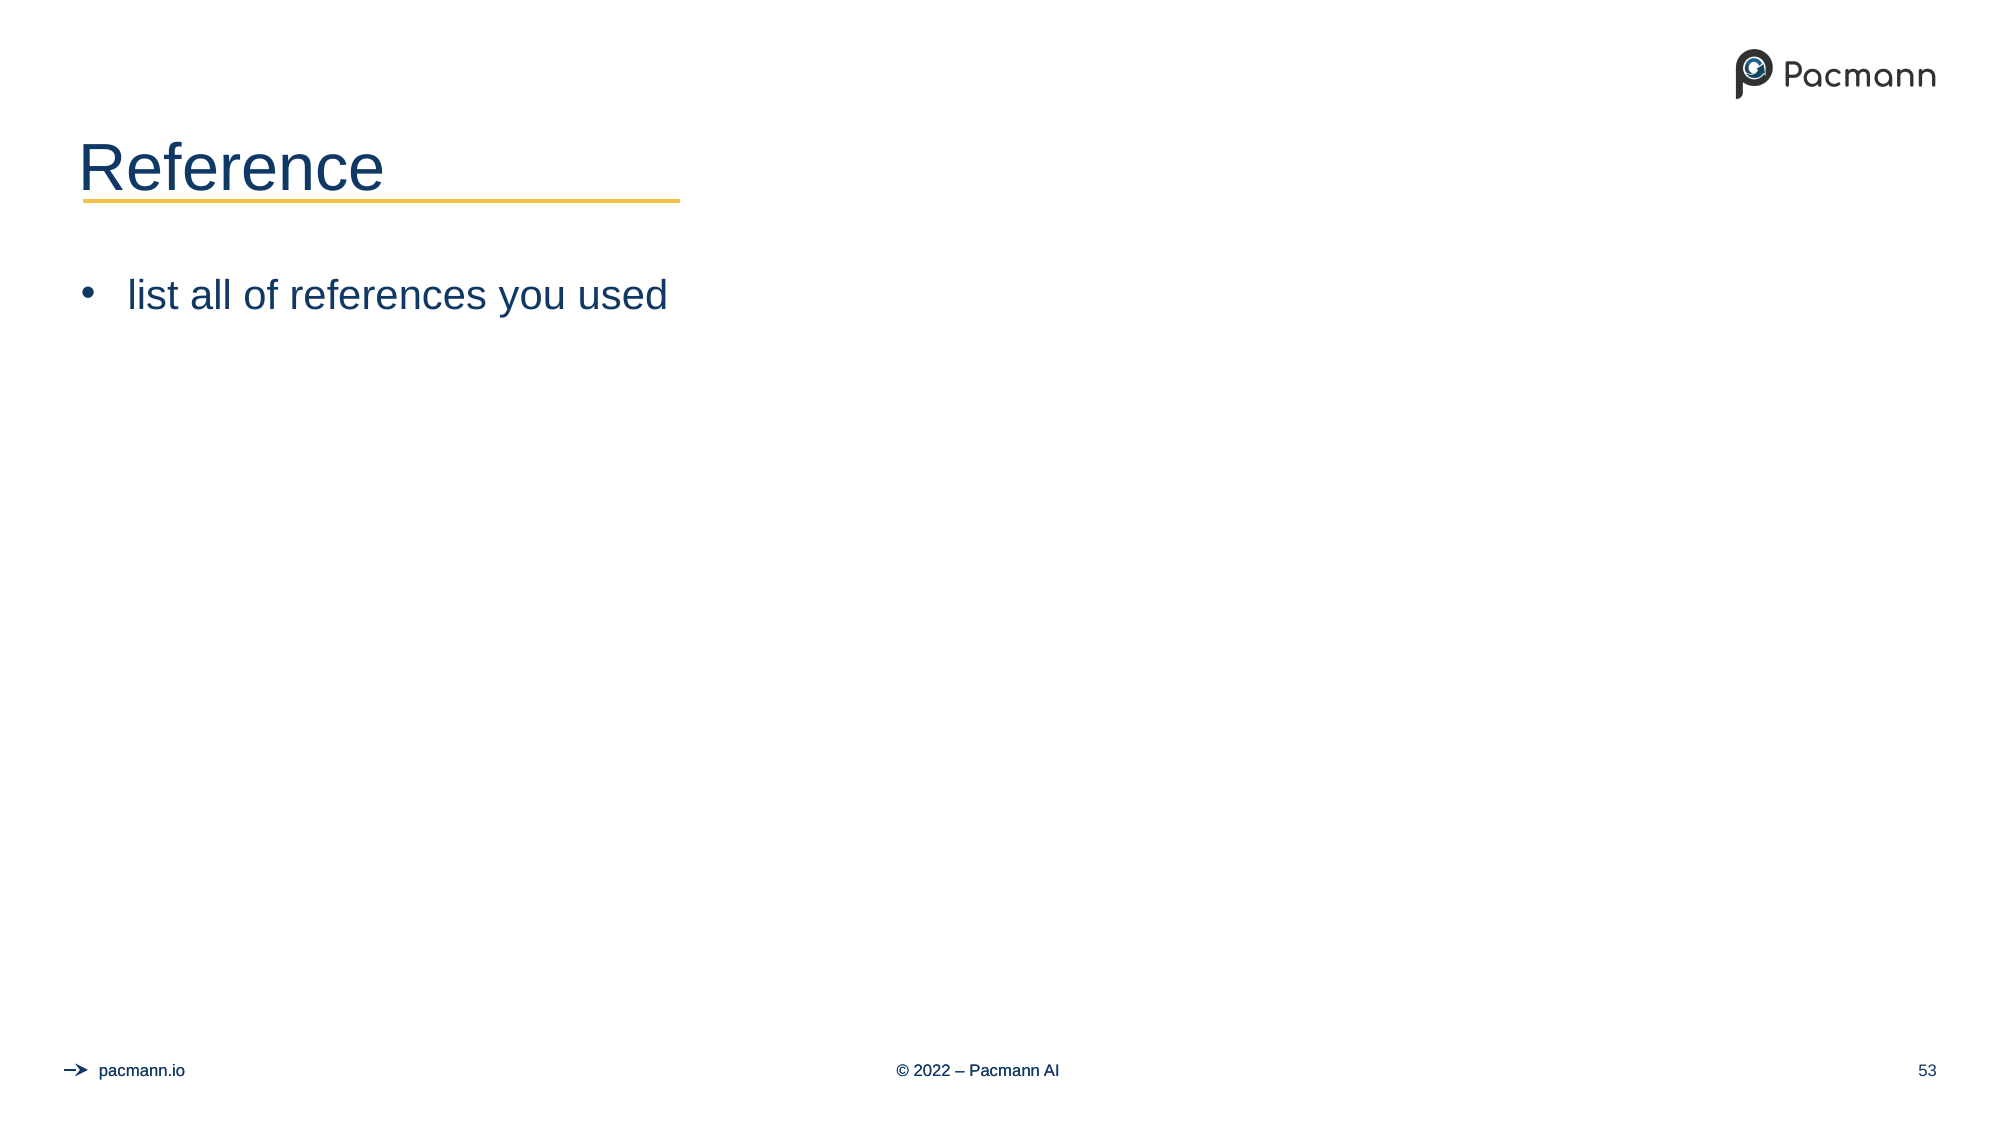

# Reference
list all of references you used